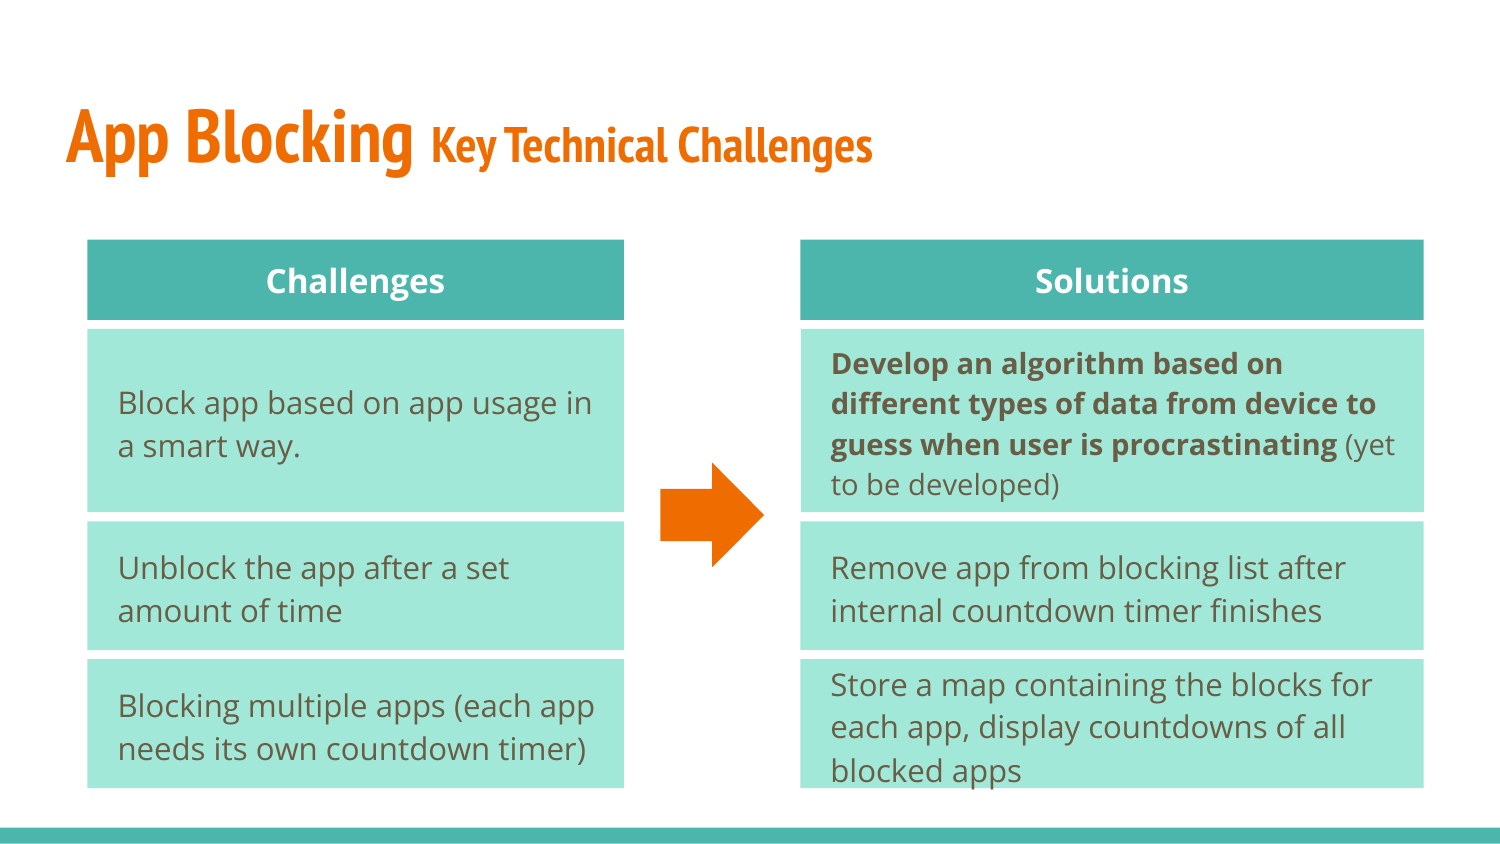

# App Blocking Key Technical Challenges
Challenges
Solutions
Block app based on app usage in a smart way.
Develop an algorithm based on different types of data from device to guess when user is procrastinating (yet to be developed)

Unblock the app after a set amount of time
Remove app from blocking list after internal countdown timer finishes
Blocking multiple apps (each app needs its own countdown timer)
Store a map containing the blocks for each app, display countdowns of all blocked apps